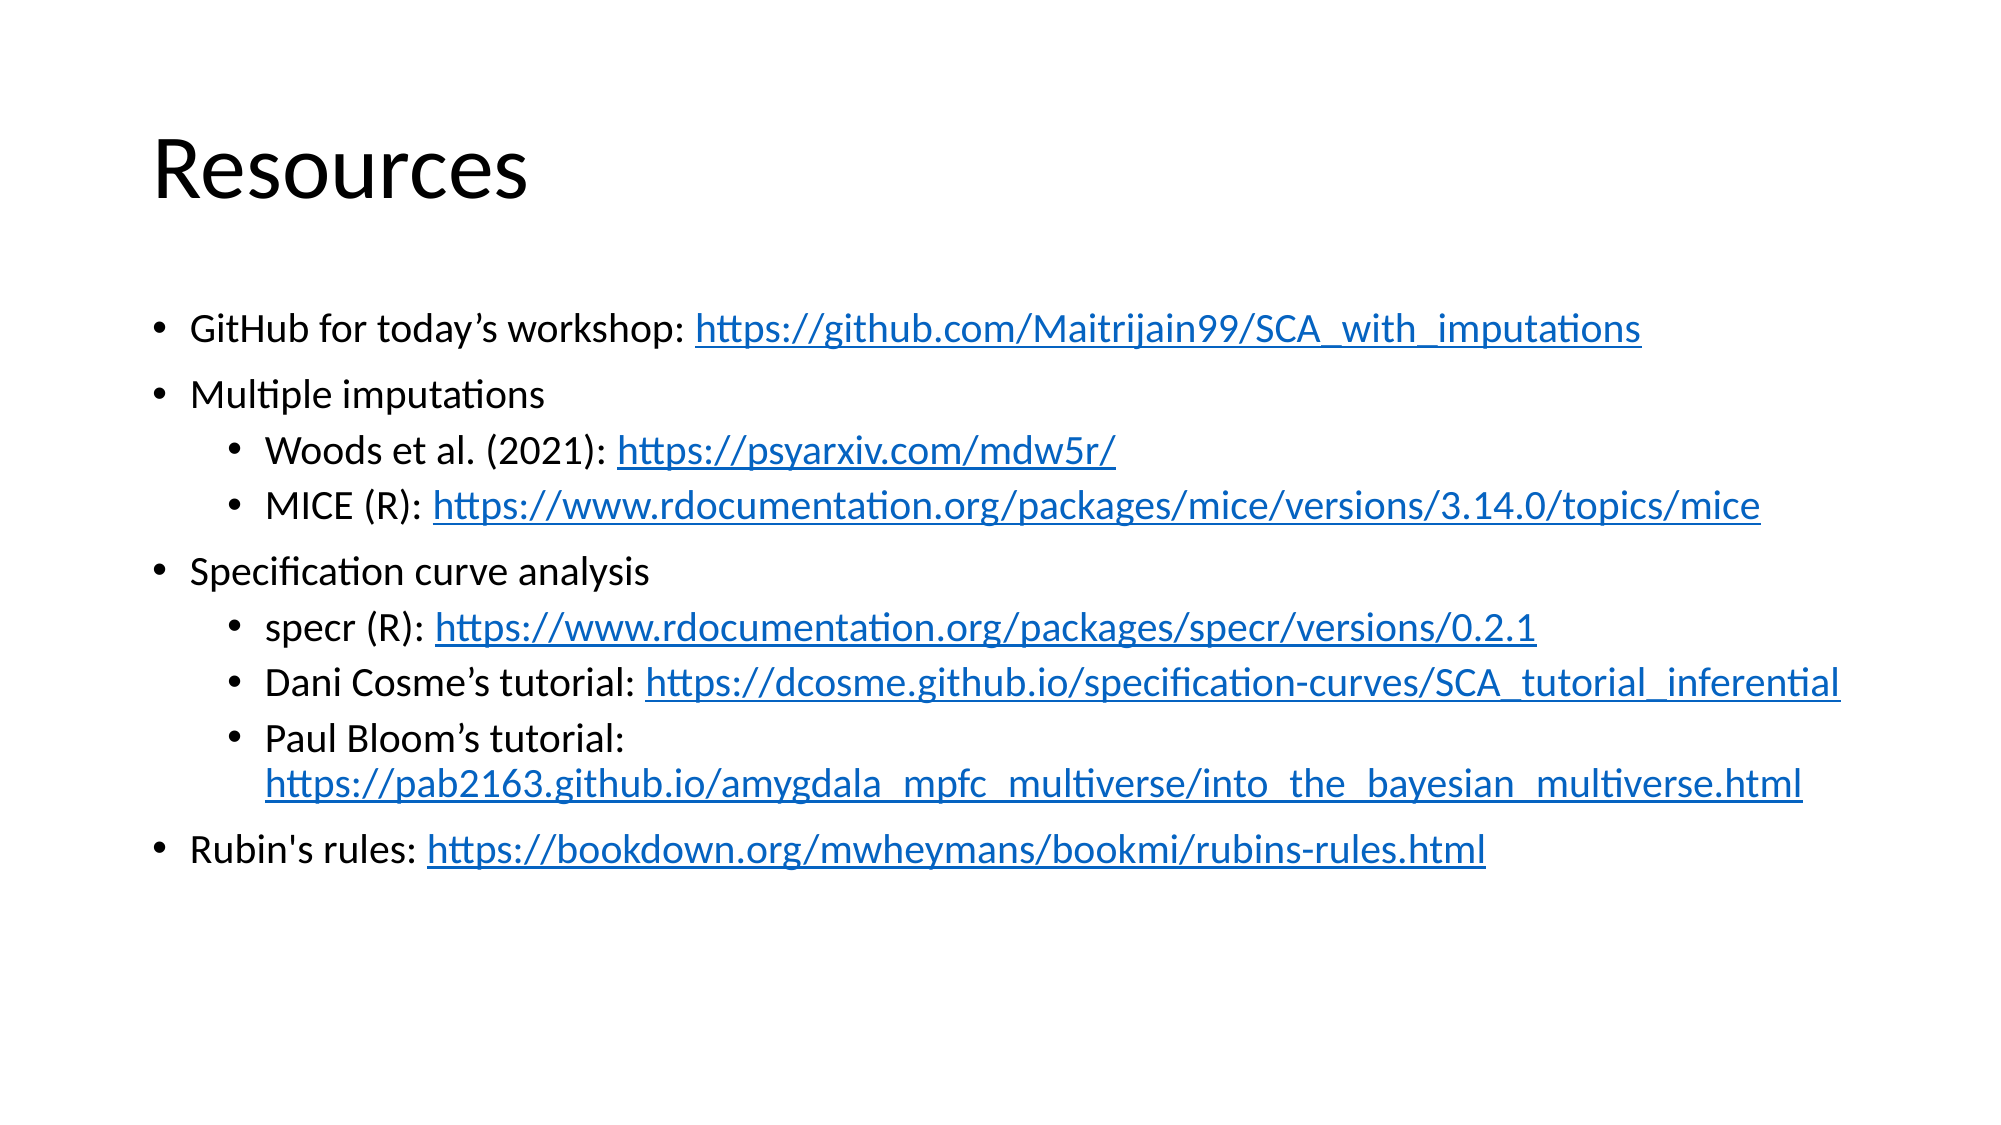

# Resources
GitHub for today’s workshop: https://github.com/Maitrijain99/SCA_with_imputations
Multiple imputations
Woods et al. (2021): https://psyarxiv.com/mdw5r/
MICE (R): https://www.rdocumentation.org/packages/mice/versions/3.14.0/topics/mice
Specification curve analysis
specr (R): https://www.rdocumentation.org/packages/specr/versions/0.2.1
Dani Cosme’s tutorial: https://dcosme.github.io/specification-curves/SCA_tutorial_inferential
Paul Bloom’s tutorial: https://pab2163.github.io/amygdala_mpfc_multiverse/into_the_bayesian_multiverse.html
Rubin's rules: https://bookdown.org/mwheymans/bookmi/rubins-rules.html